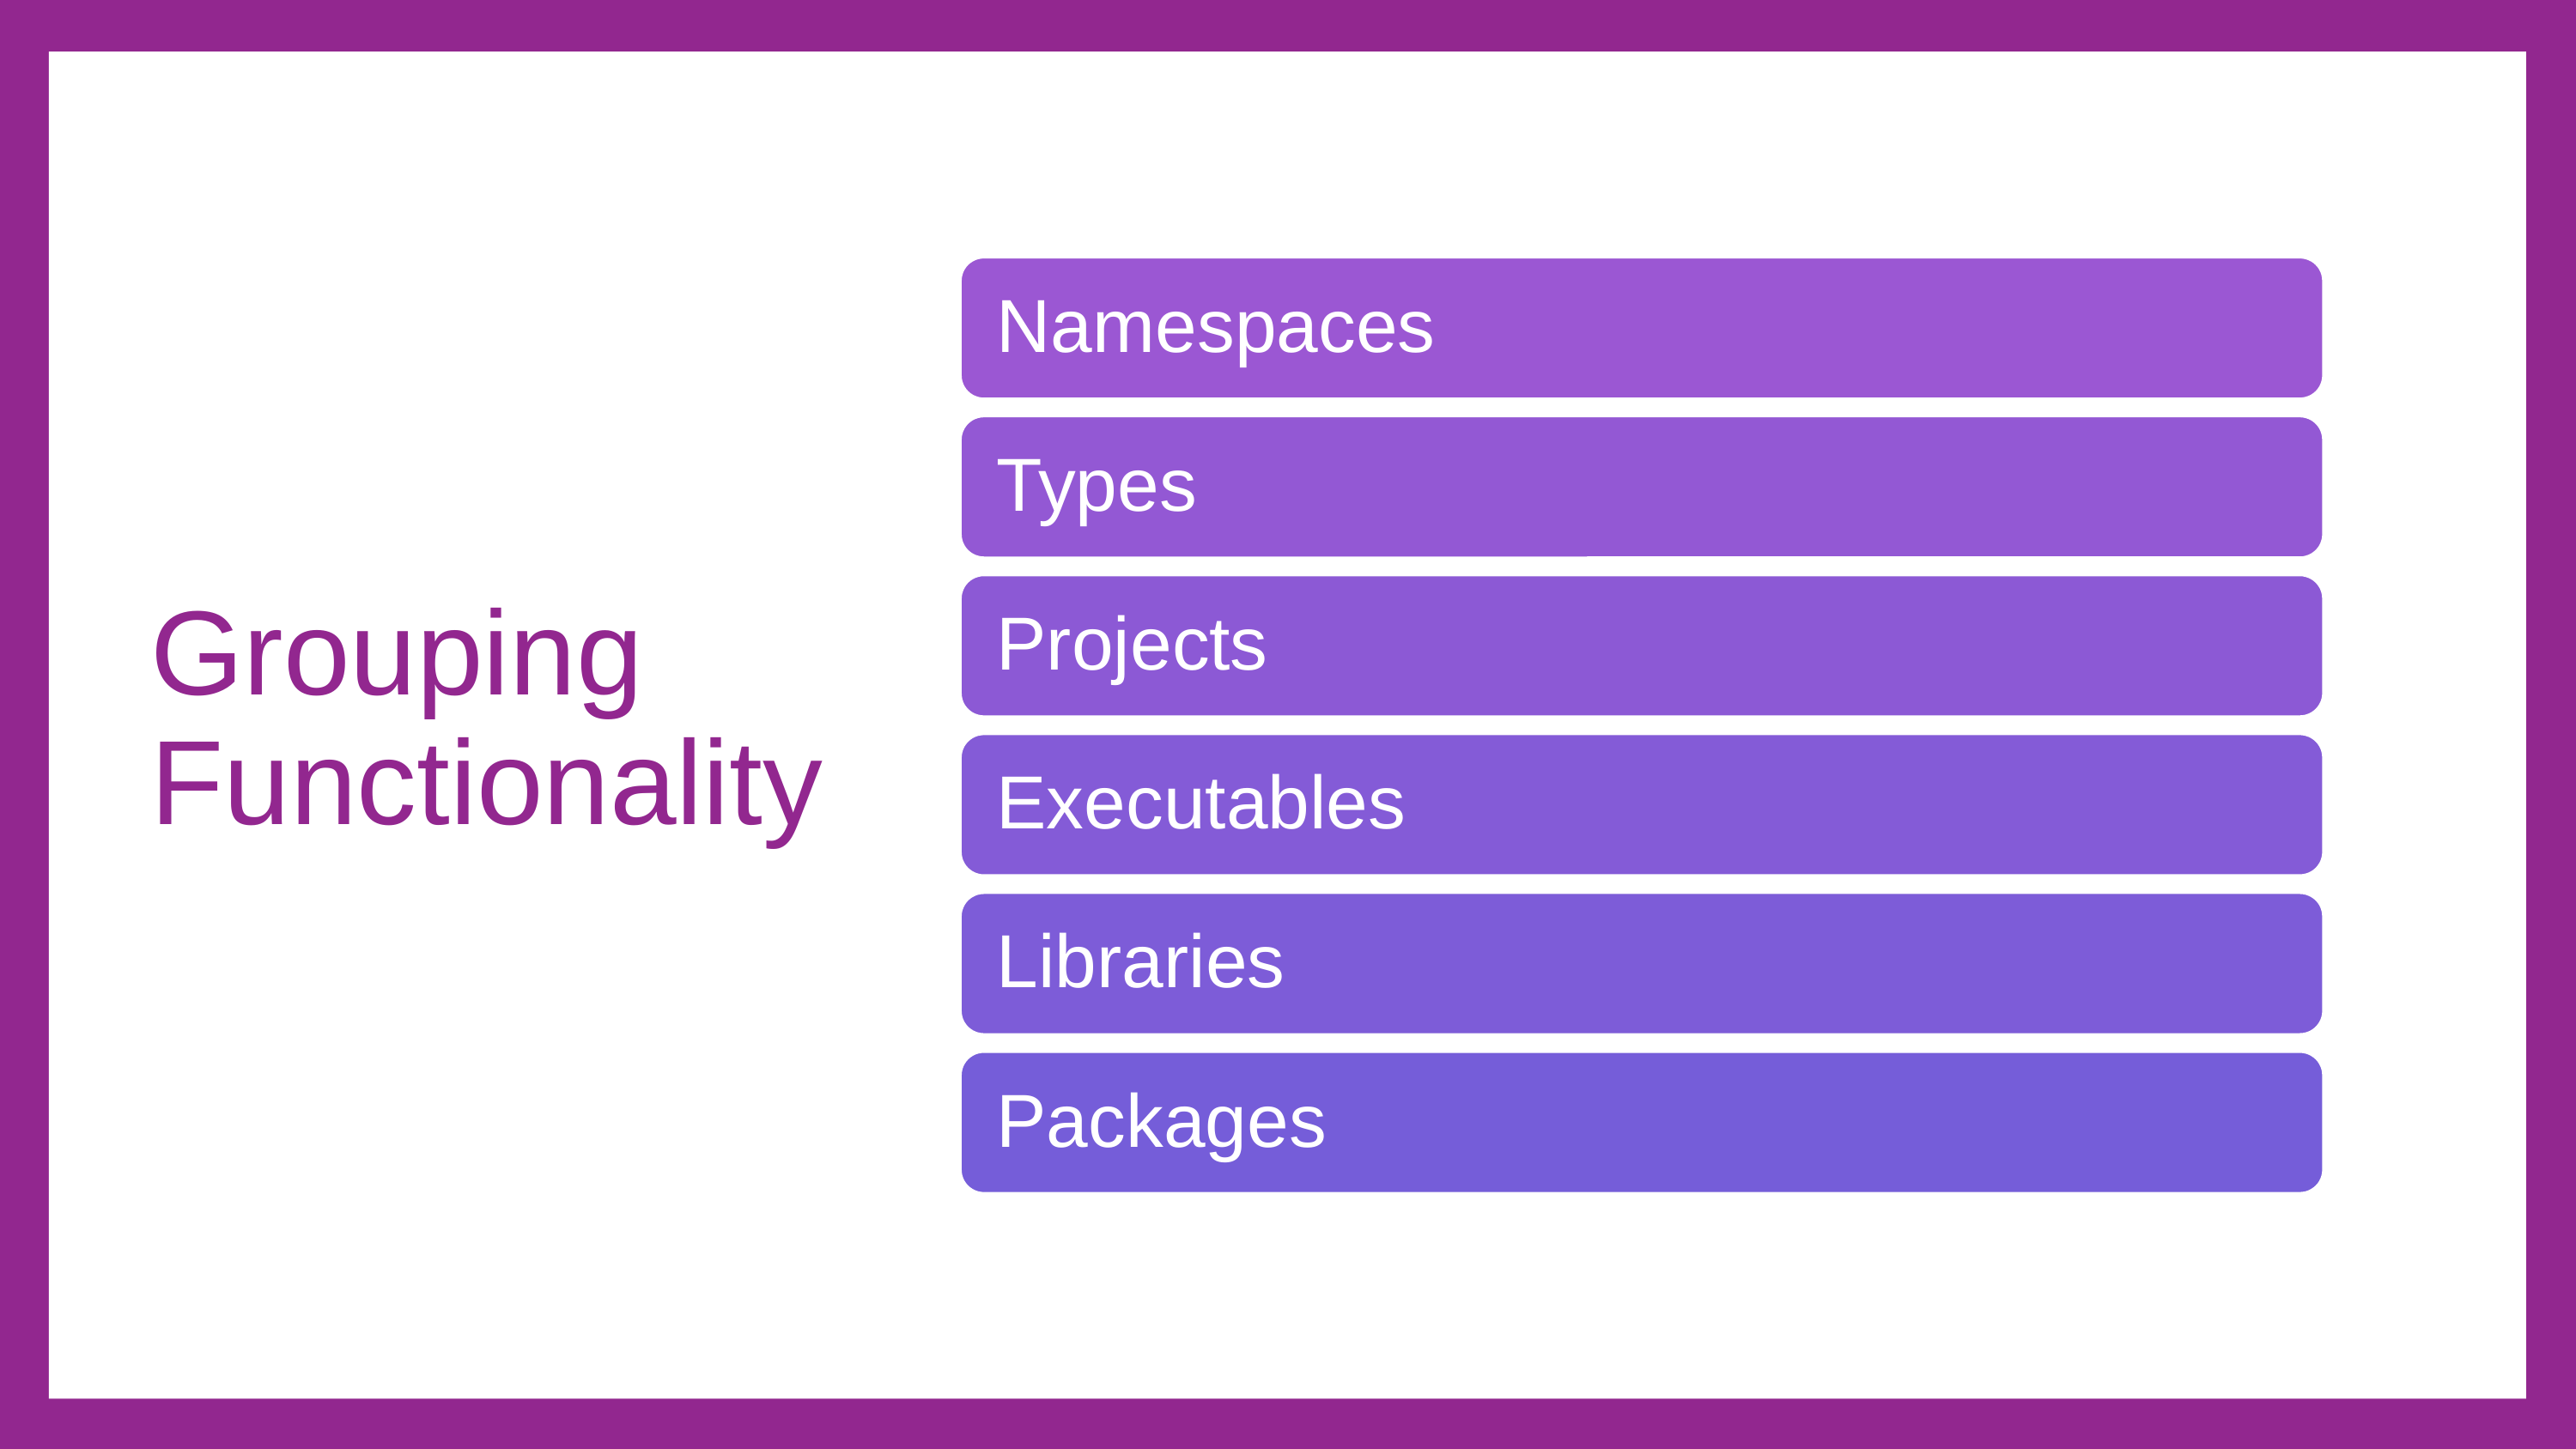

# Grouping Functionality
Namespaces
Types
Projects
Executables
Libraries
Packages